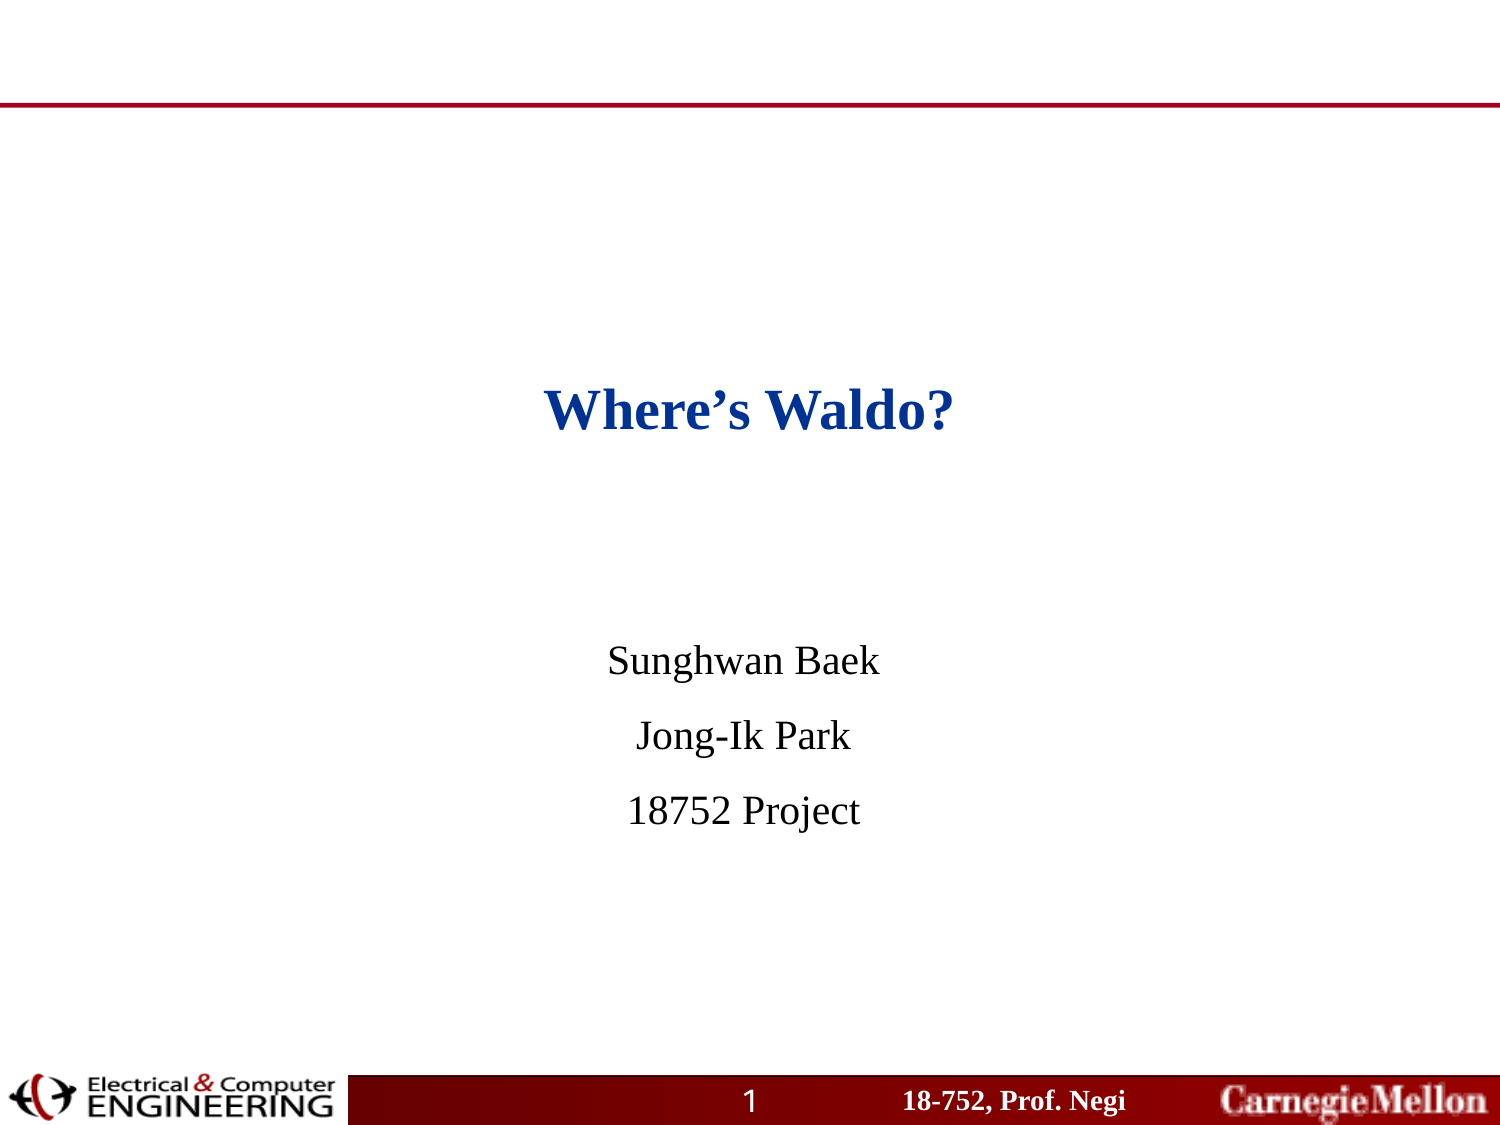

Where’s Waldo?
Sunghwan Baek
Jong-Ik Park
18752 Project